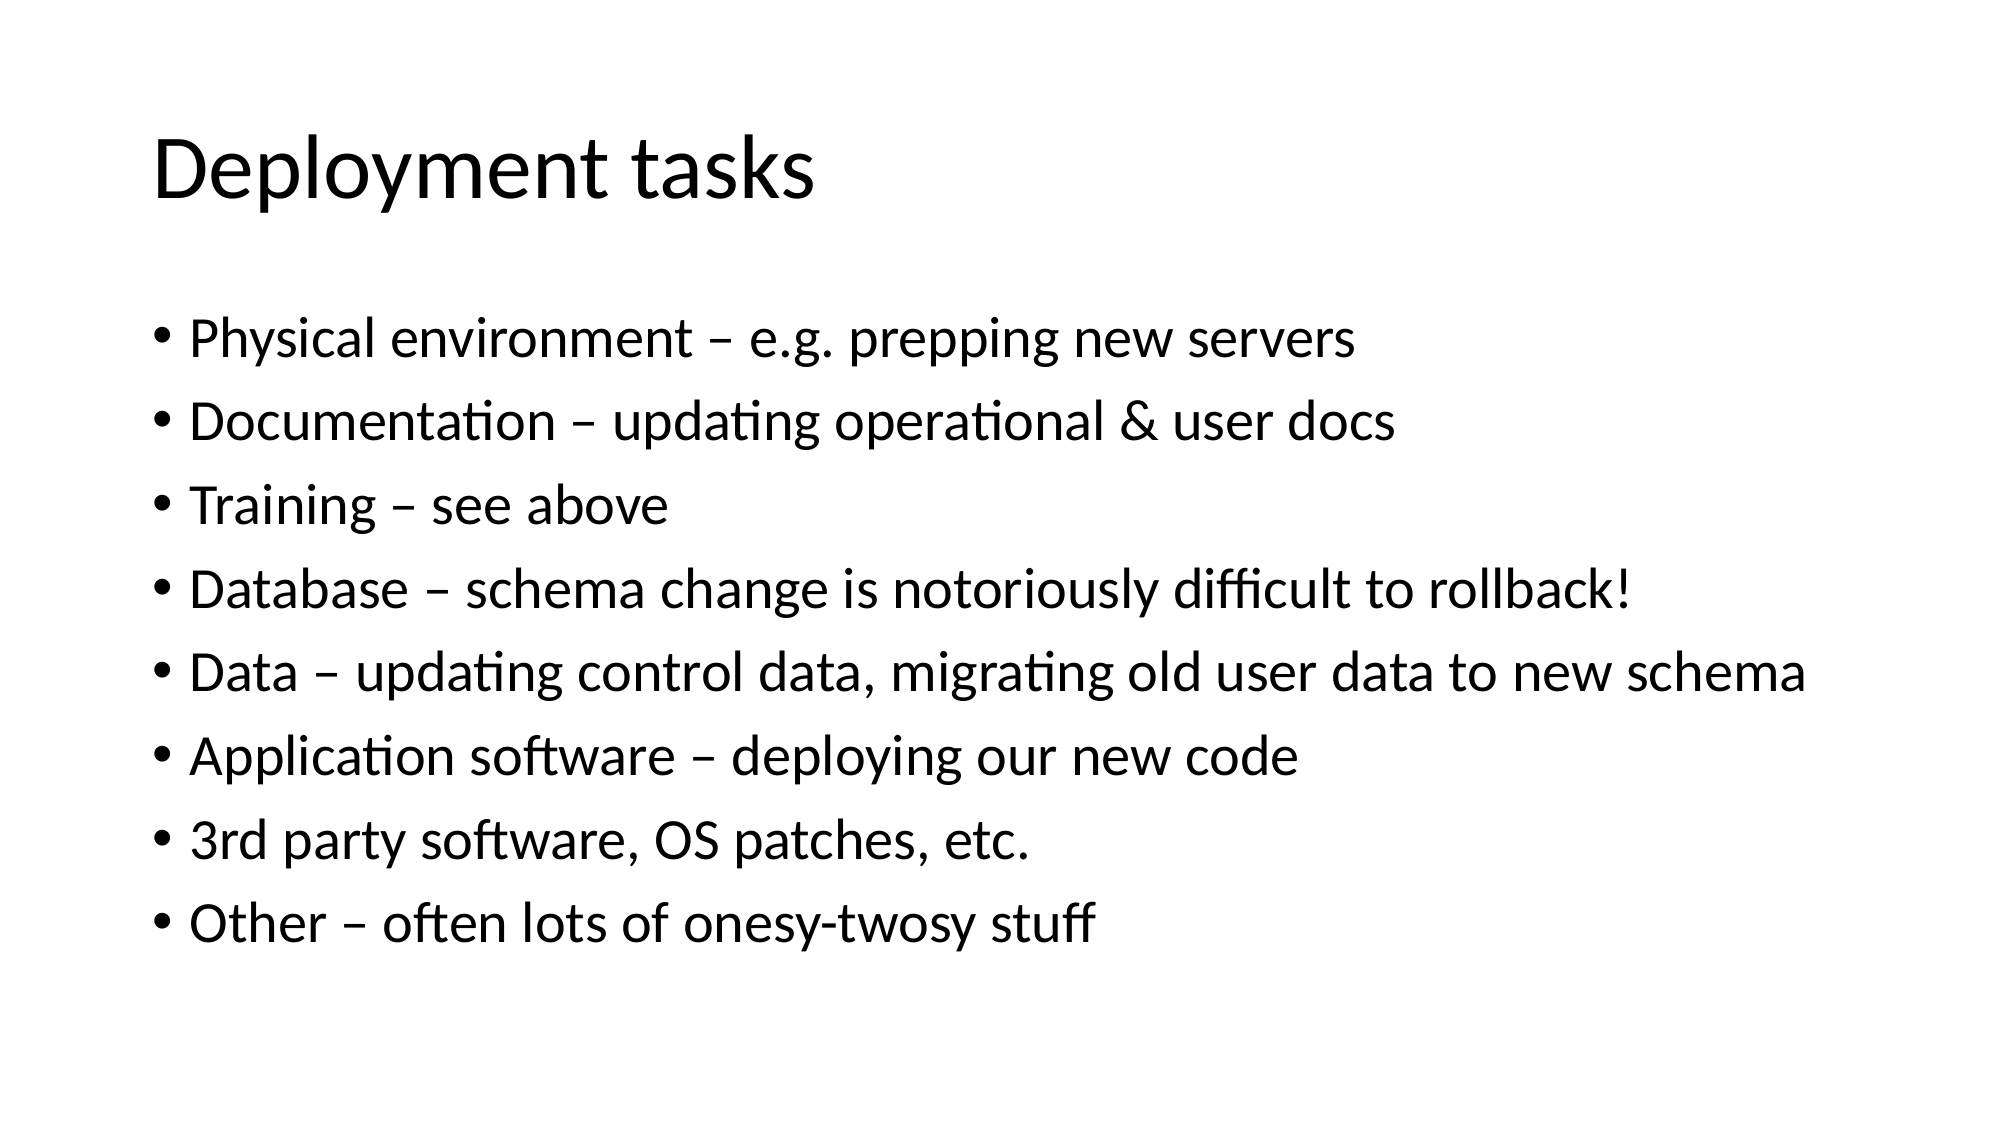

# Deployment tasks
Physical environment – e.g. prepping new servers
Documentation – updating operational & user docs
Training – see above
Database – schema change is notoriously difficult to rollback!
Data – updating control data, migrating old user data to new schema
Application software – deploying our new code
3rd party software, OS patches, etc.
Other – often lots of onesy-twosy stuff